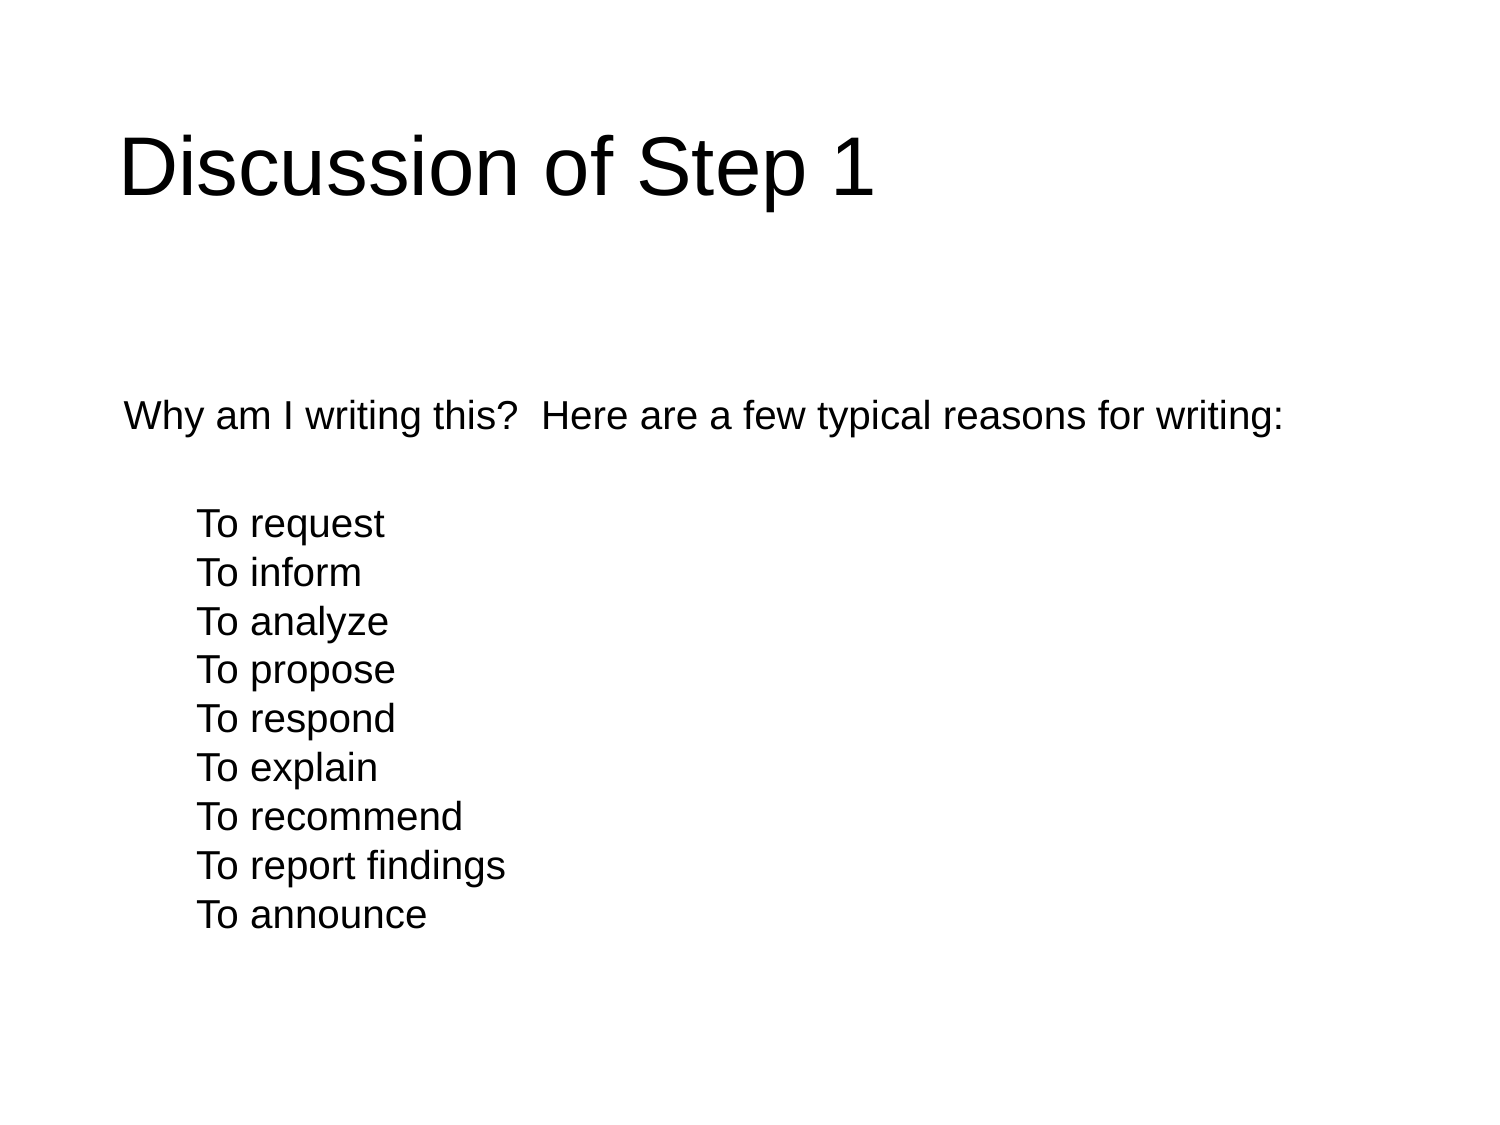

# Discussion of Step 1

Why am I writing this?  Here are a few typical reasons for writing:

To request
To inform
To analyze
To propose
To respond
To explain
To recommend
To report findings
To announce